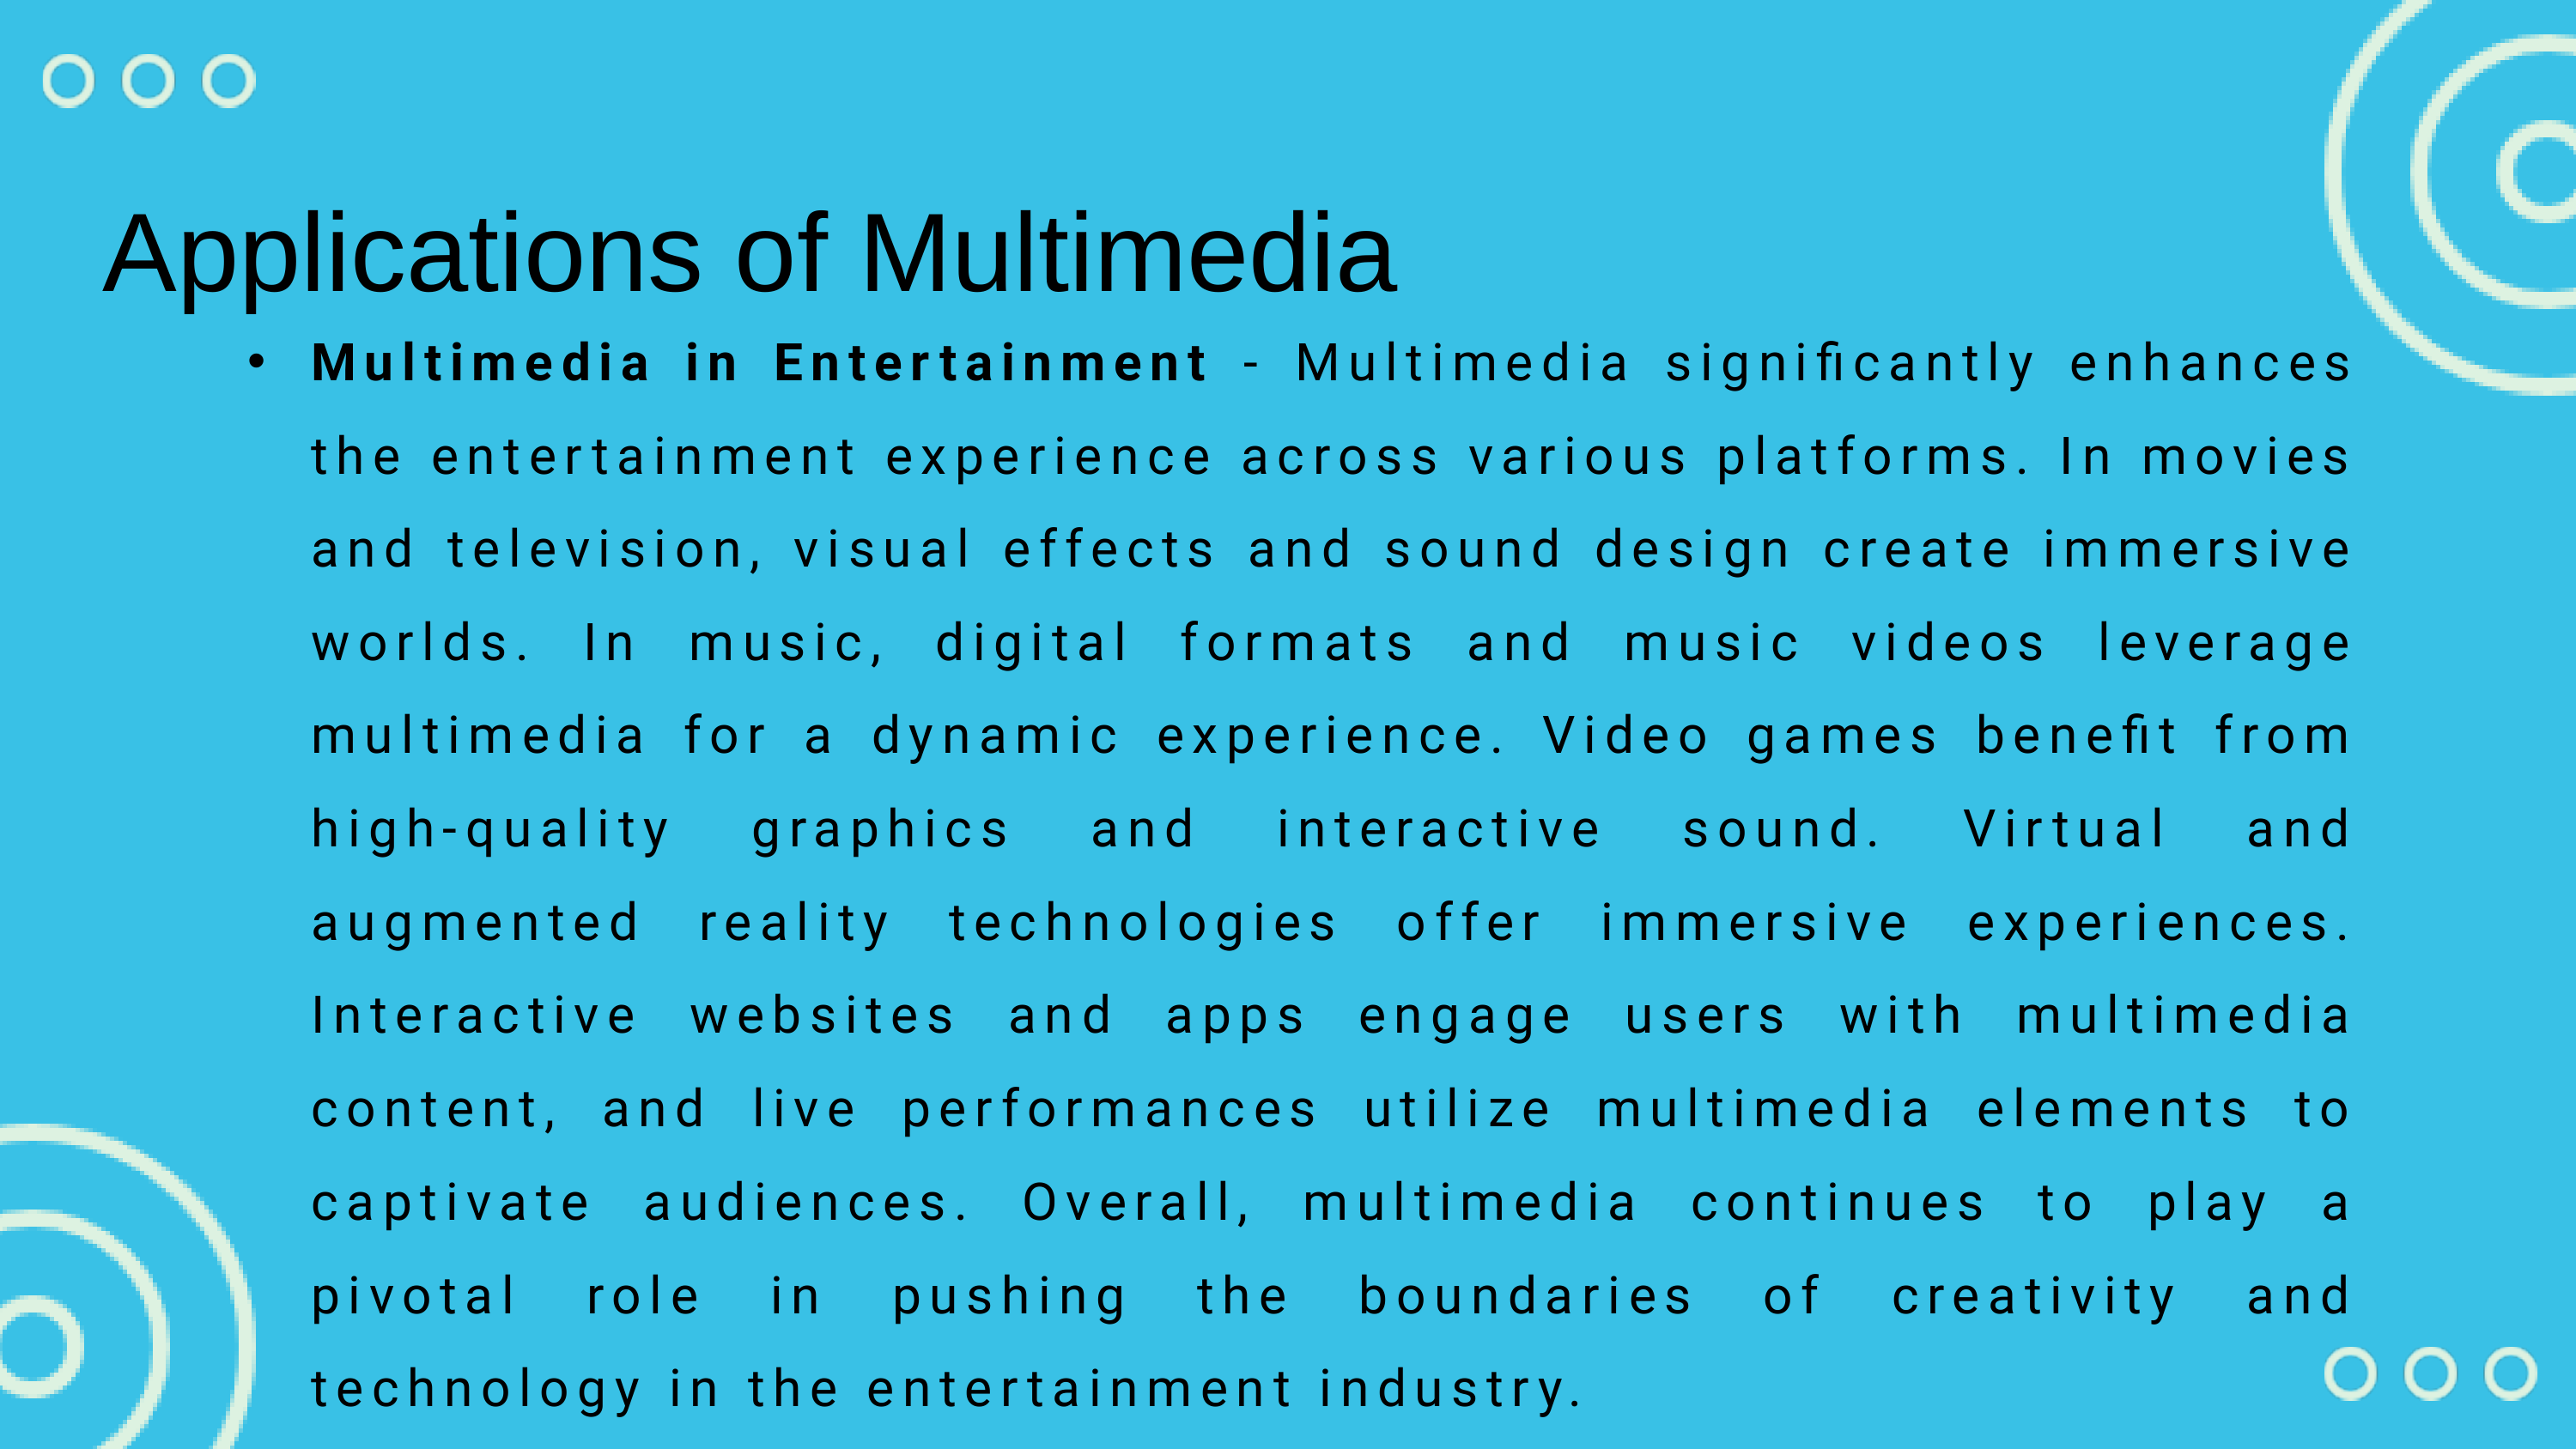

Applications of Multimedia
Multimedia in Entertainment - Multimedia significantly enhances the entertainment experience across various platforms. In movies and television, visual effects and sound design create immersive worlds. In music, digital formats and music videos leverage multimedia for a dynamic experience. Video games benefit from high-quality graphics and interactive sound. Virtual and augmented reality technologies offer immersive experiences. Interactive websites and apps engage users with multimedia content, and live performances utilize multimedia elements to captivate audiences. Overall, multimedia continues to play a pivotal role in pushing the boundaries of creativity and technology in the entertainment industry.